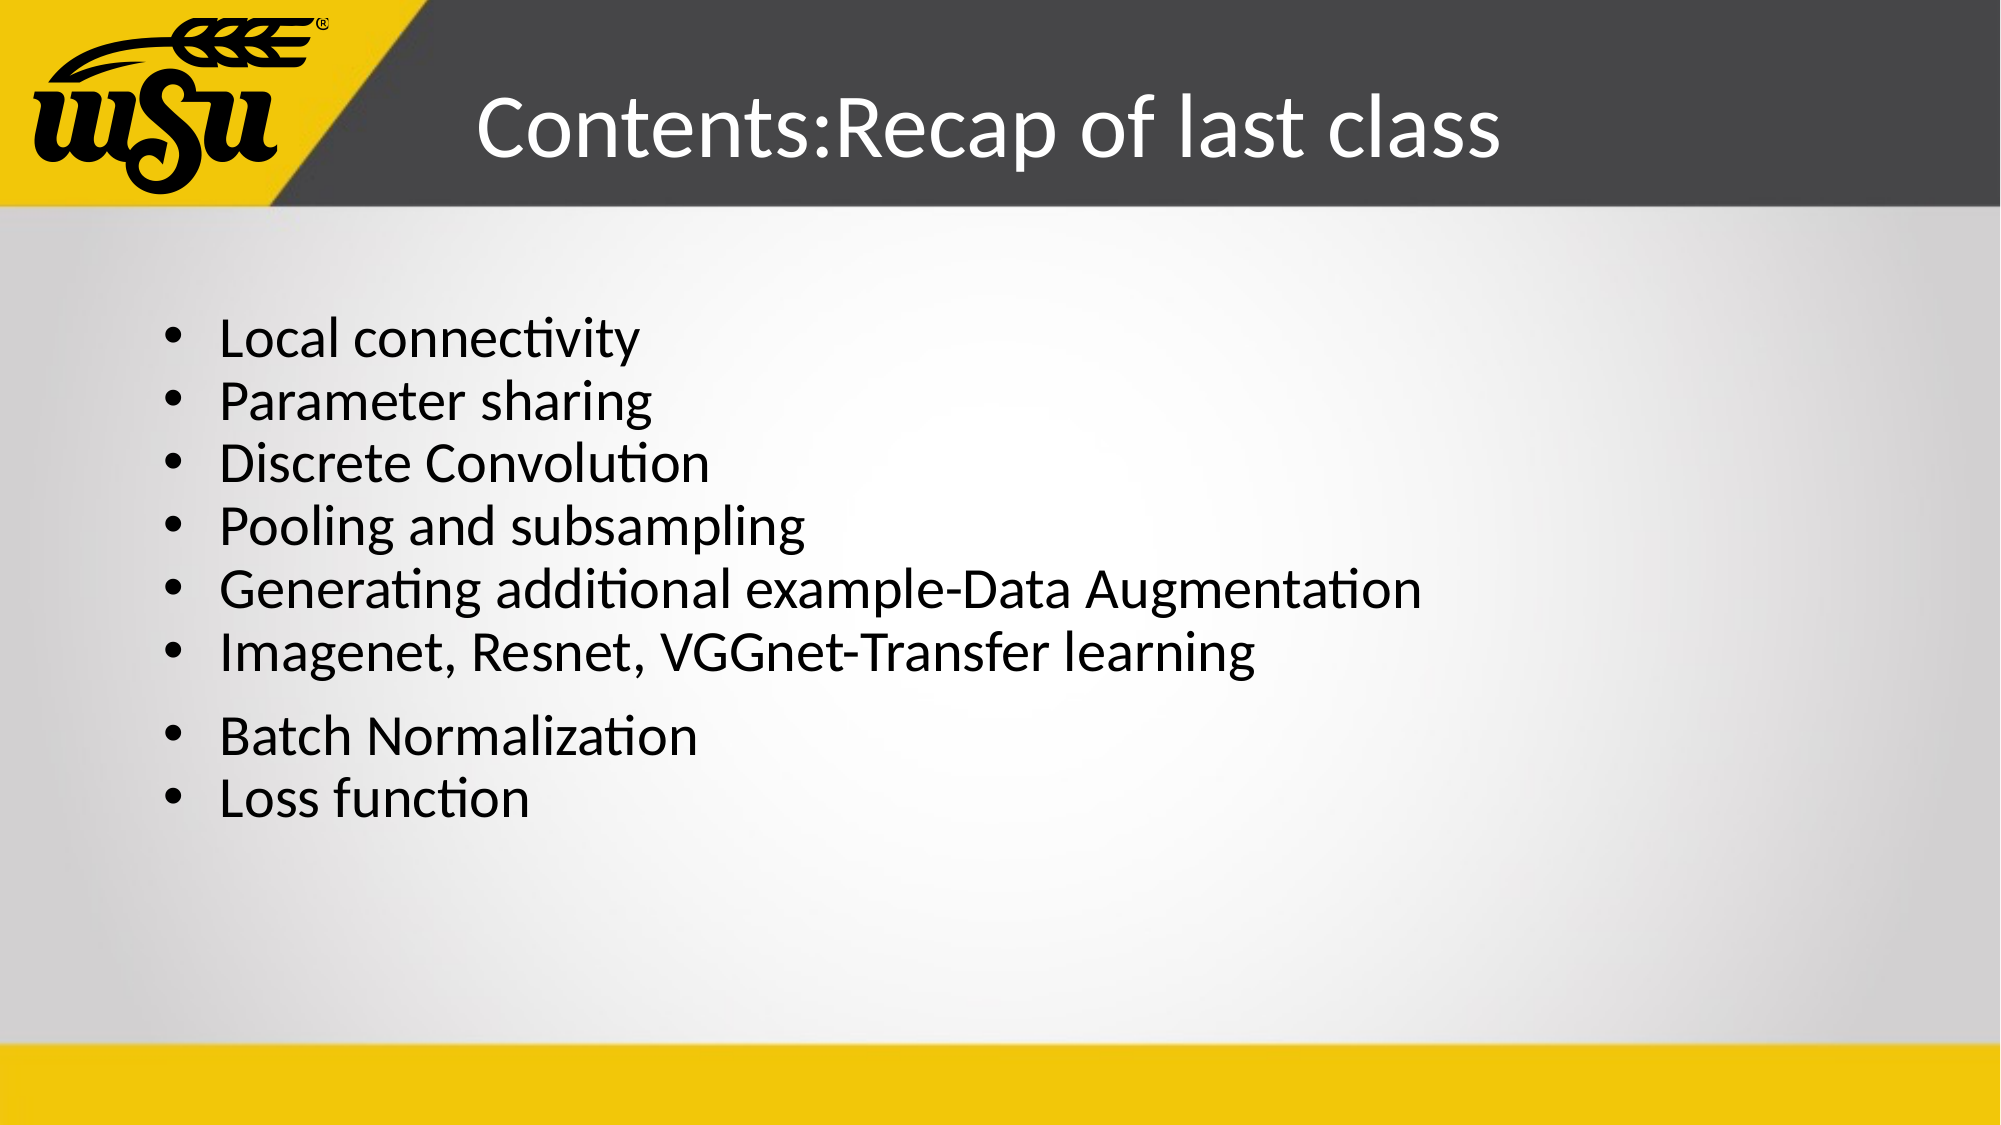

# Contents:Recap of last class
Local connectivity
Parameter sharing
Discrete Convolution
Pooling and subsampling
Generating additional example-Data Augmentation
Imagenet, Resnet, VGGnet-Transfer learning
Batch Normalization
Loss function